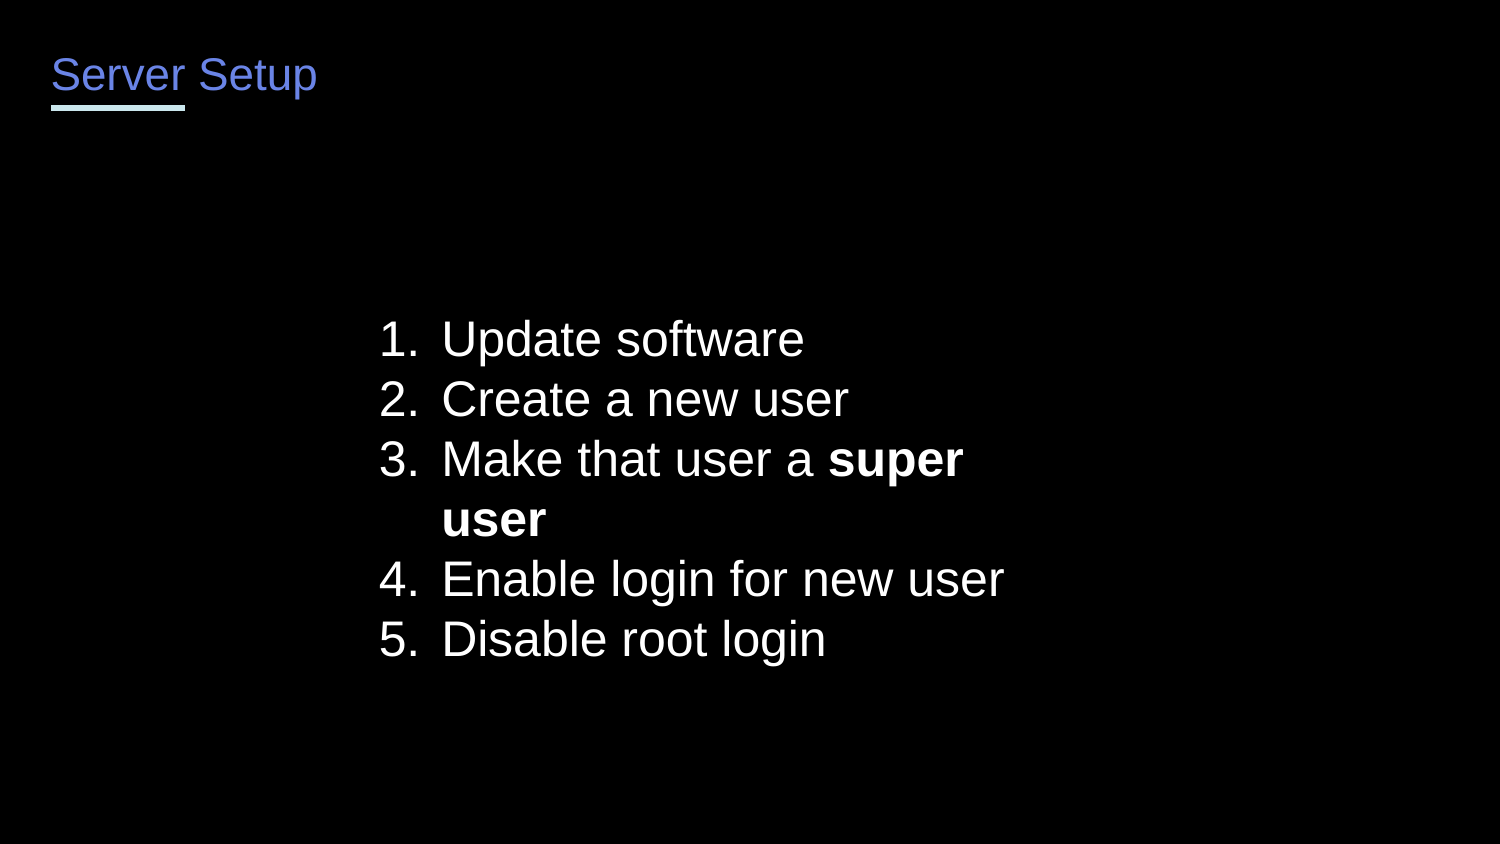

Server Setup
Update software
Create a new user
Make that user a super user
Enable login for new user
Disable root login